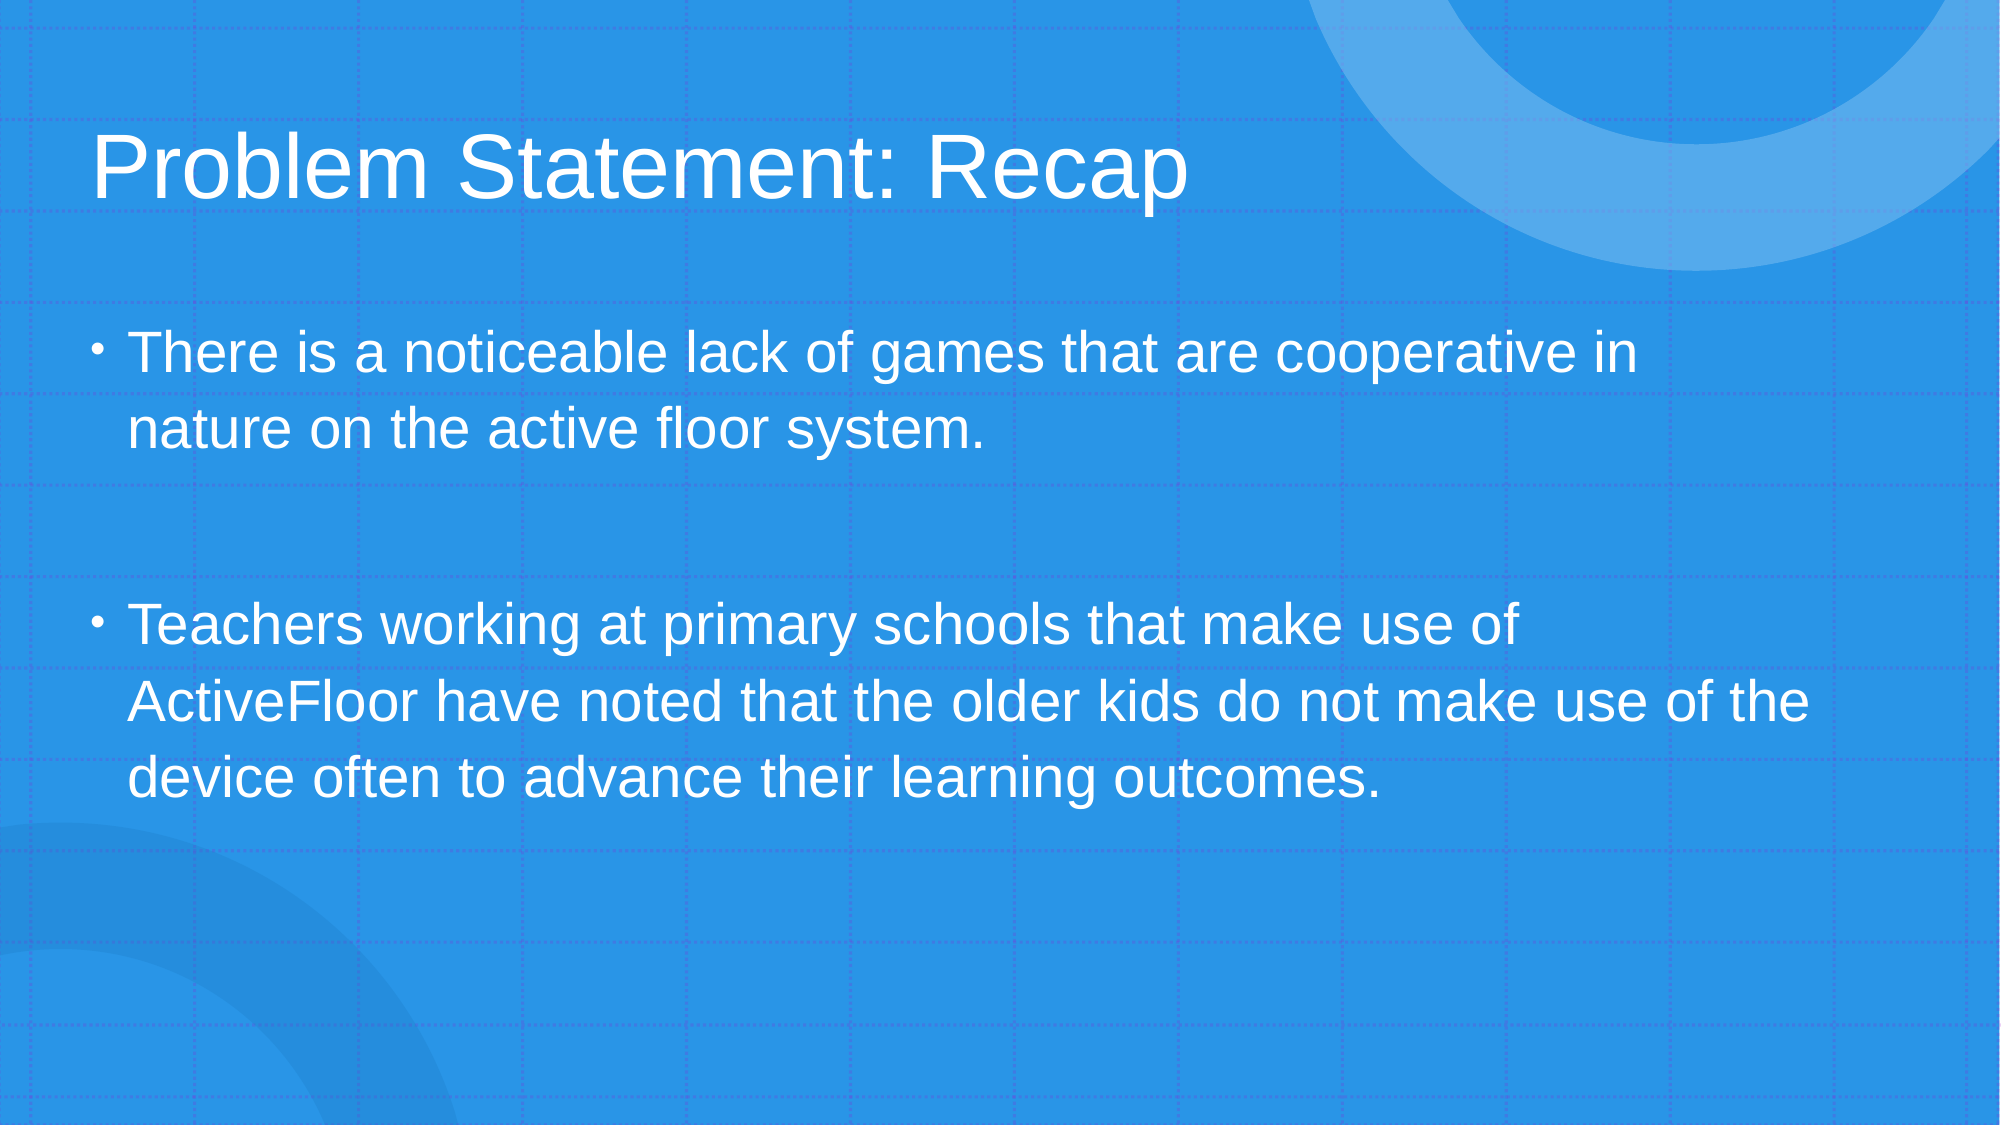

# Problem Statement: Recap
There is a noticeable lack of games that are cooperative in nature on the active floor system.

Teachers working at primary schools that make use of ActiveFloor have noted that the older kids do not make use of the device often to advance their learning outcomes.